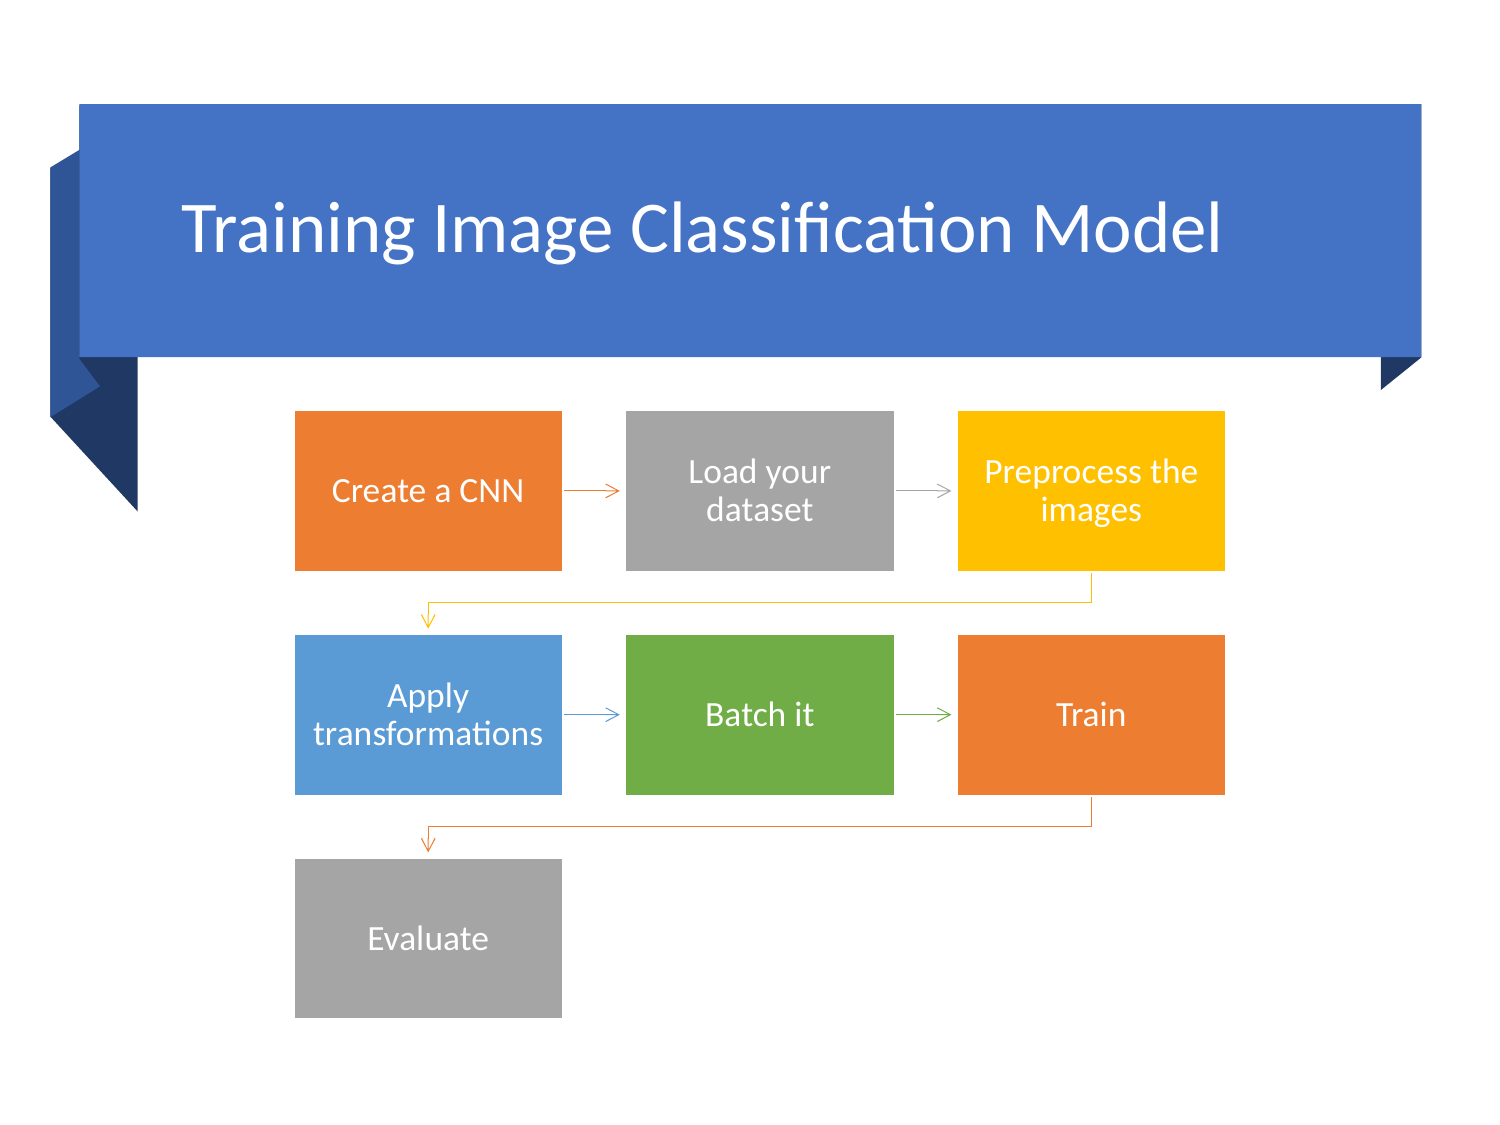

Training Image Classification Model

Create a CNN

Load your dataset

Preprocess the images

Apply transformations

Batch it

Train
Evaluate